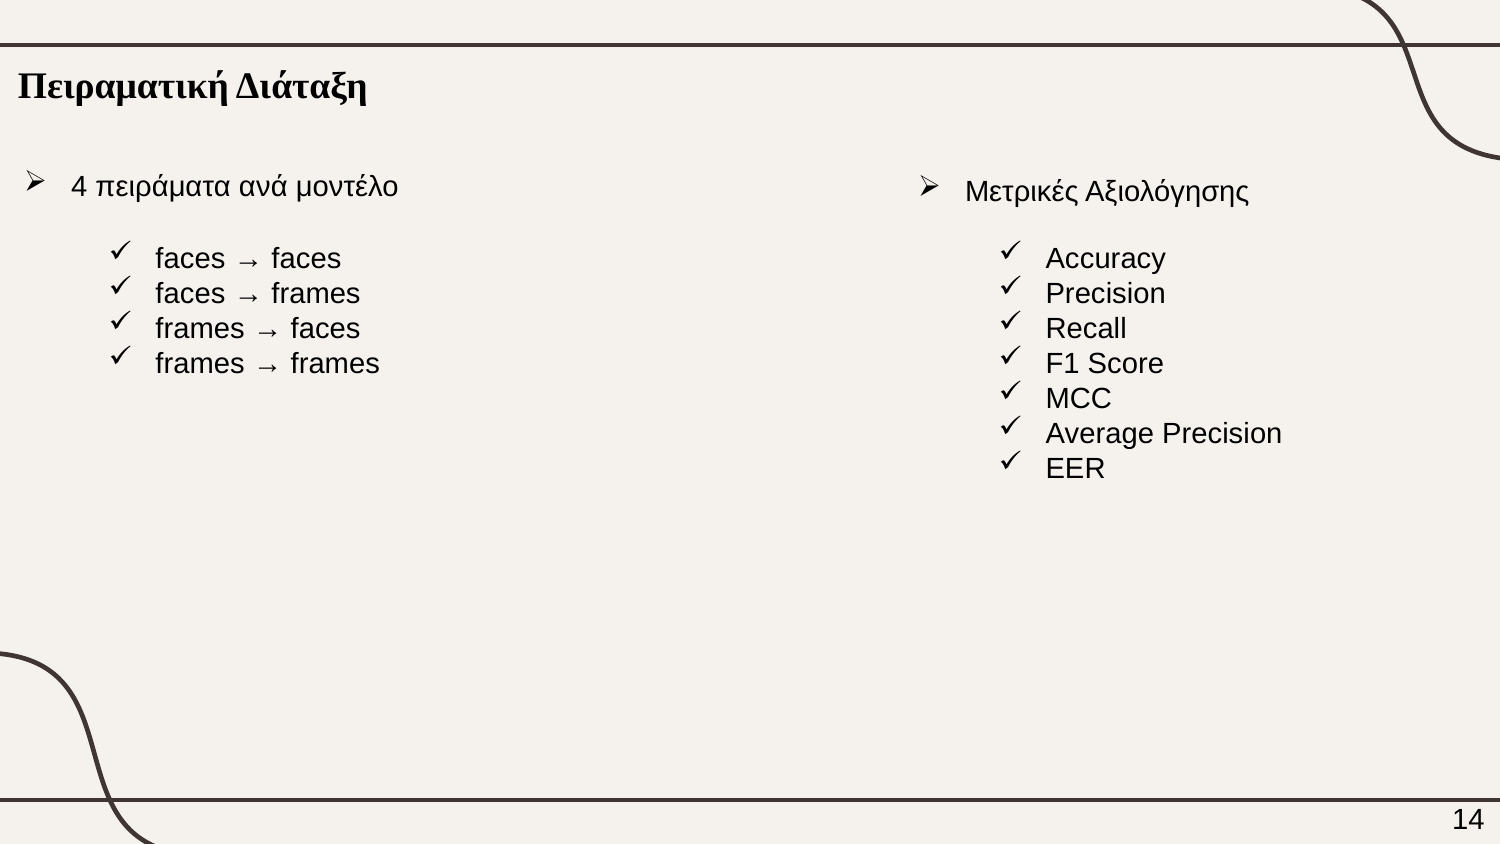

Πειραματική Διάταξη
4 πειράματα ανά μοντέλο
Μετρικές Αξιολόγησης
faces → faces
faces → frames
frames → faces
frames → frames
Accuracy
Precision
Recall
F1 Score
MCC
Average Precision
EER
14